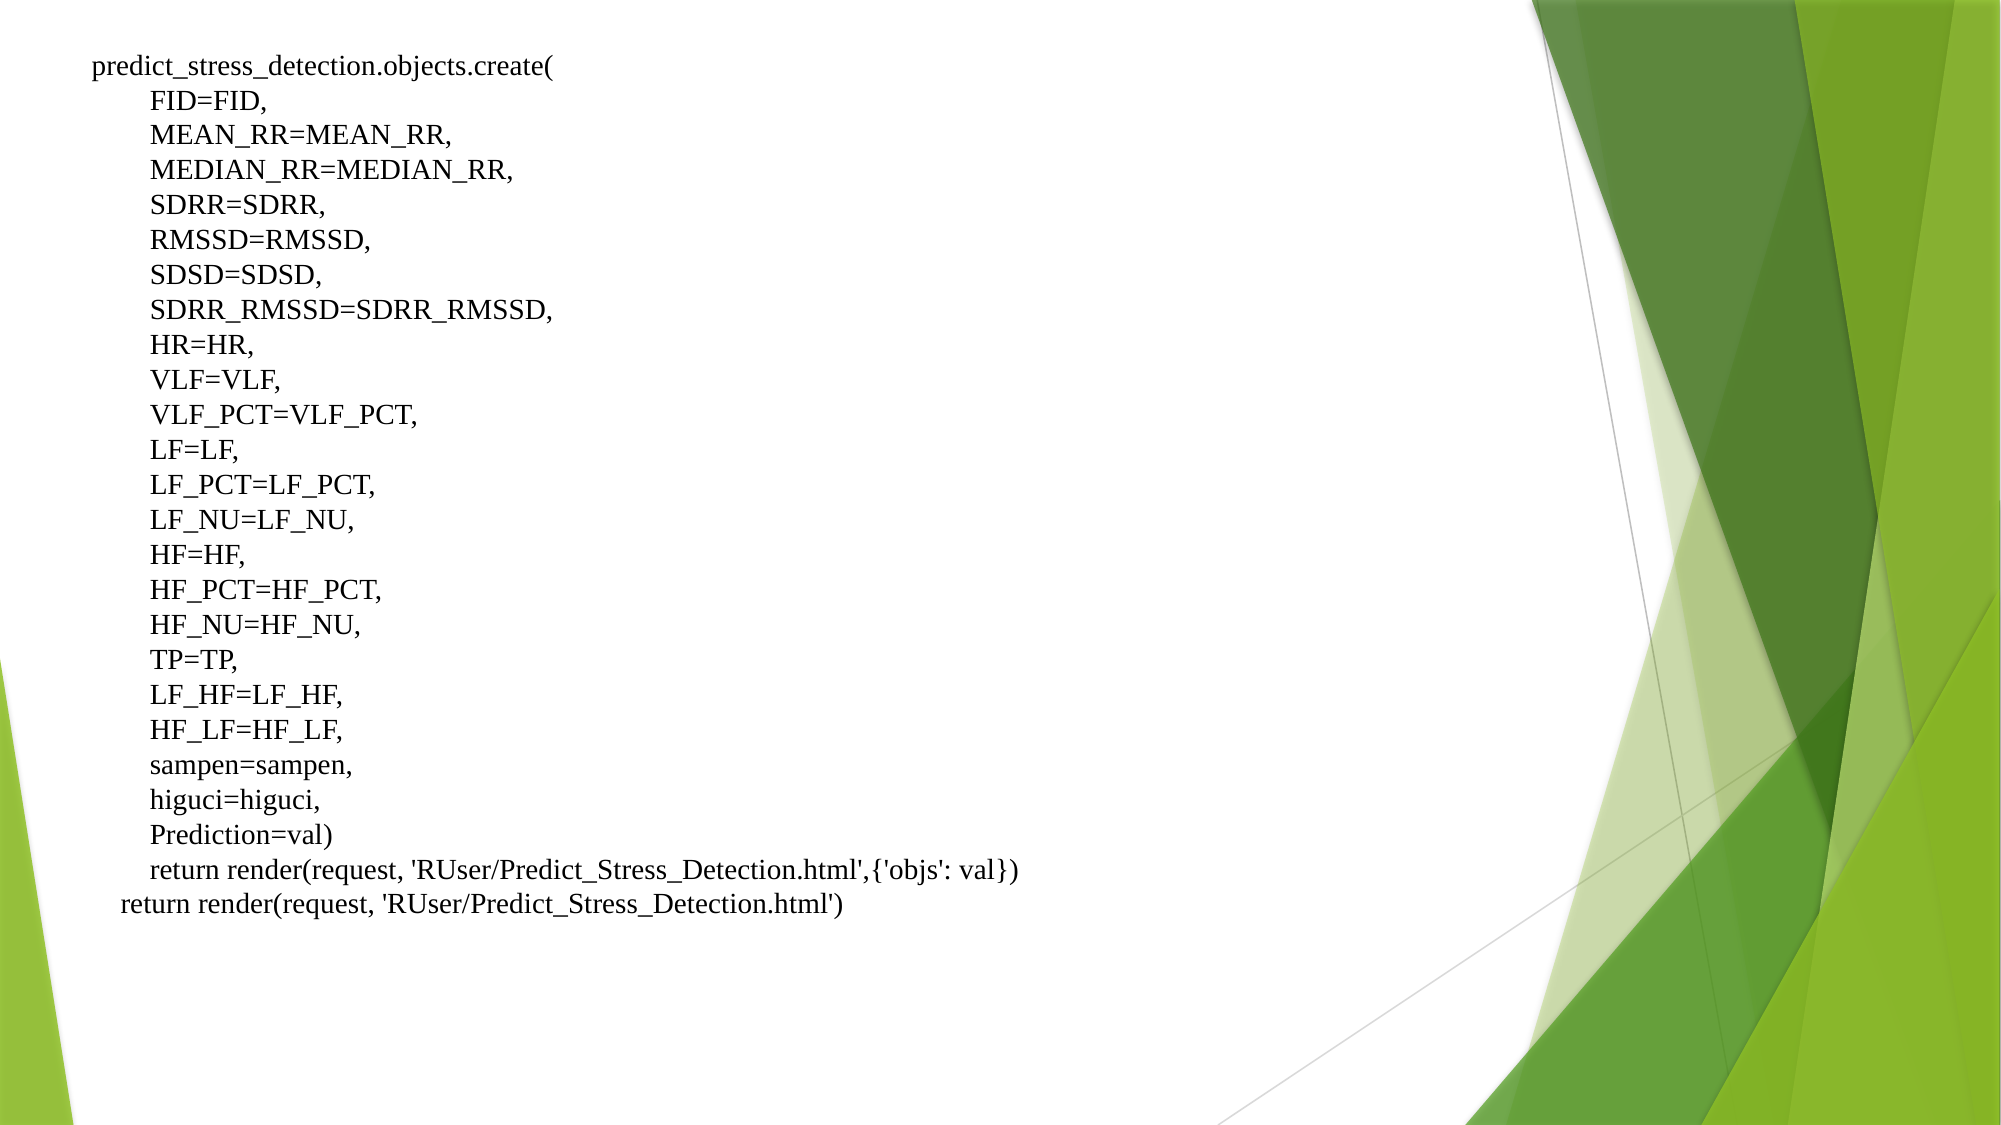

predict_stress_detection.objects.create(
        FID=FID,
        MEAN_RR=MEAN_RR,
        MEDIAN_RR=MEDIAN_RR,
        SDRR=SDRR,
        RMSSD=RMSSD,
        SDSD=SDSD,
        SDRR_RMSSD=SDRR_RMSSD,
        HR=HR,
        VLF=VLF,
        VLF_PCT=VLF_PCT,
        LF=LF,
        LF_PCT=LF_PCT,
        LF_NU=LF_NU,
        HF=HF,
        HF_PCT=HF_PCT,
        HF_NU=HF_NU,
        TP=TP,
        LF_HF=LF_HF,
        HF_LF=HF_LF,
        sampen=sampen,
        higuci=higuci,
        Prediction=val)
        return render(request, 'RUser/Predict_Stress_Detection.html',{'objs': val})
    return render(request, 'RUser/Predict_Stress_Detection.html')